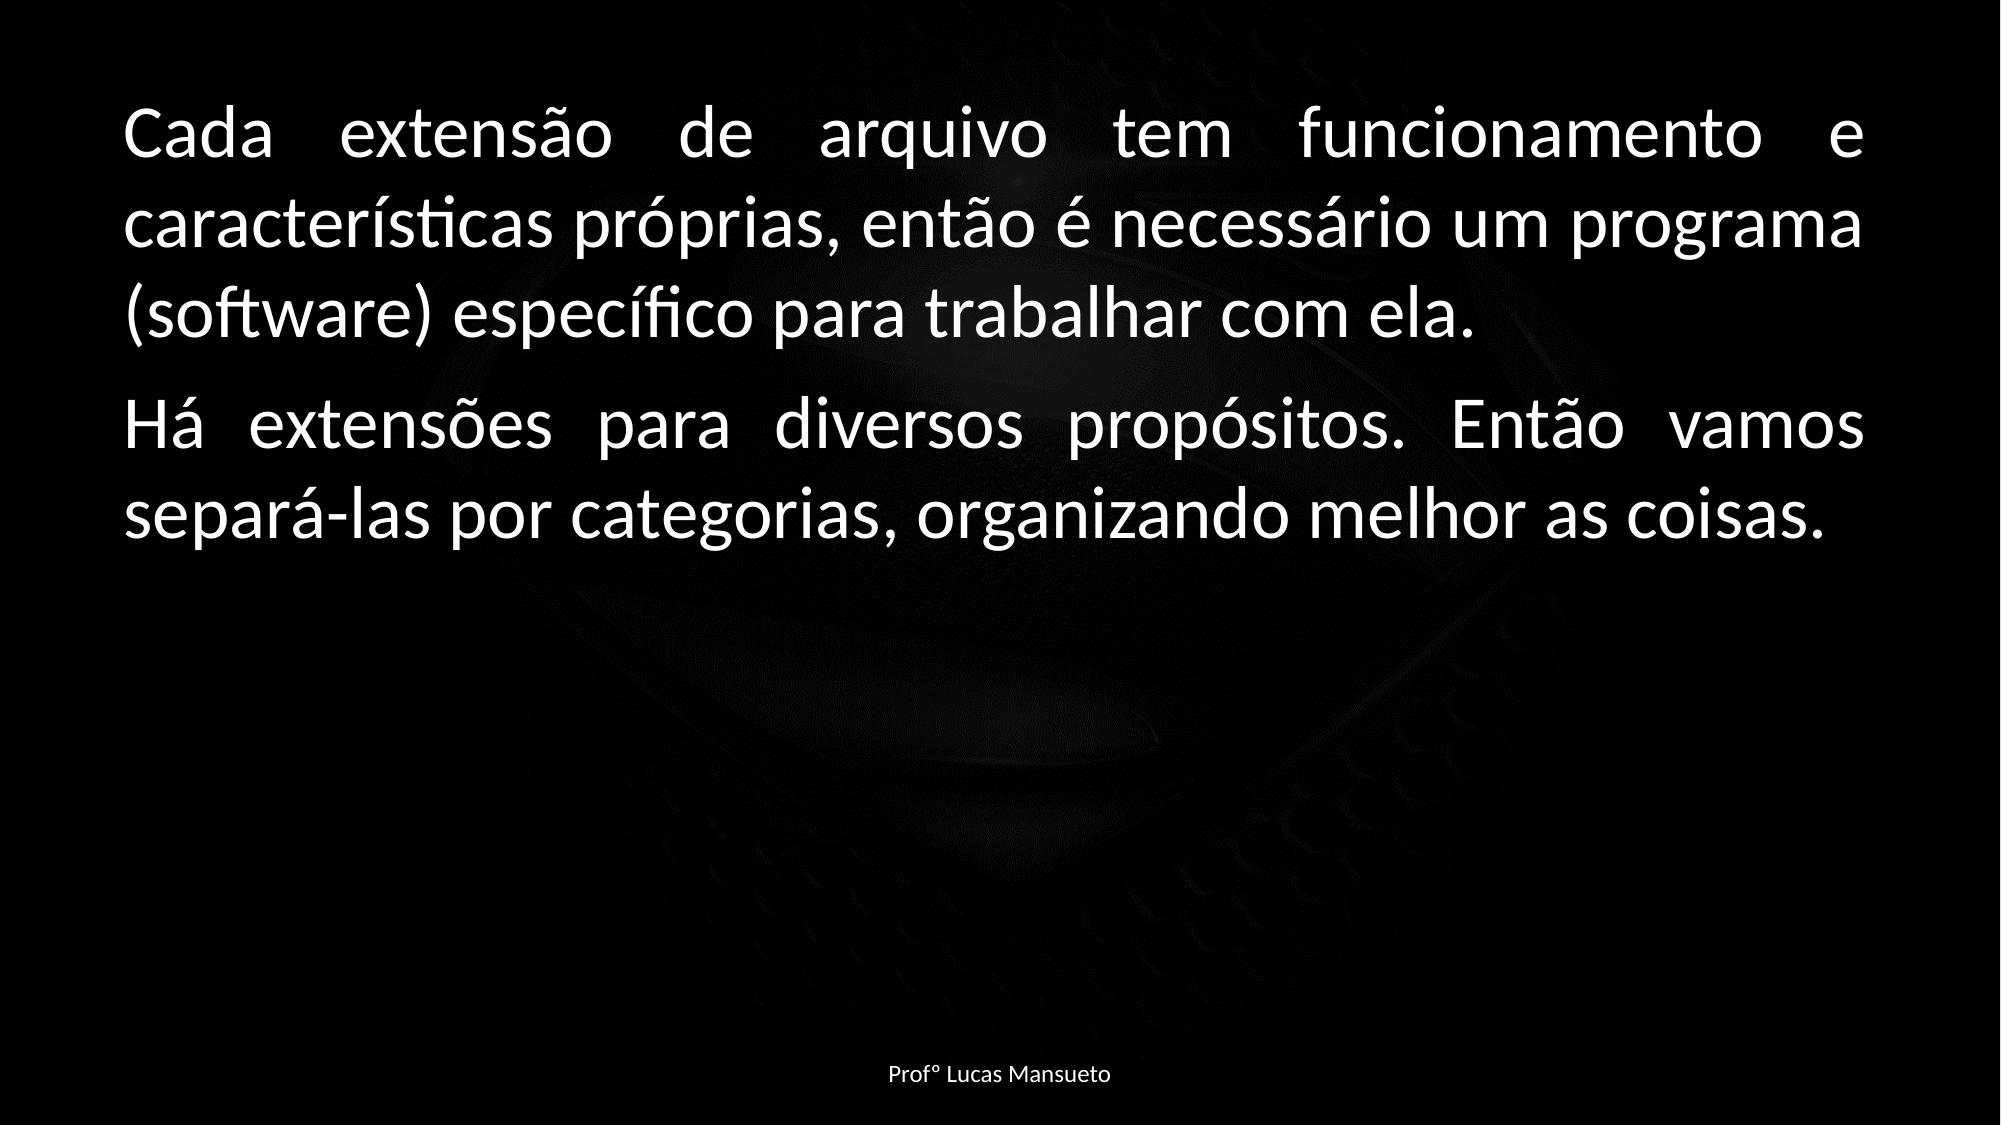

Cada extensão de arquivo tem funcionamento e características próprias, então é necessário um programa (software) específico para trabalhar com ela.
Há extensões para diversos propósitos. Então vamos separá-las por categorias, organizando melhor as coisas.
Profº Lucas Mansueto